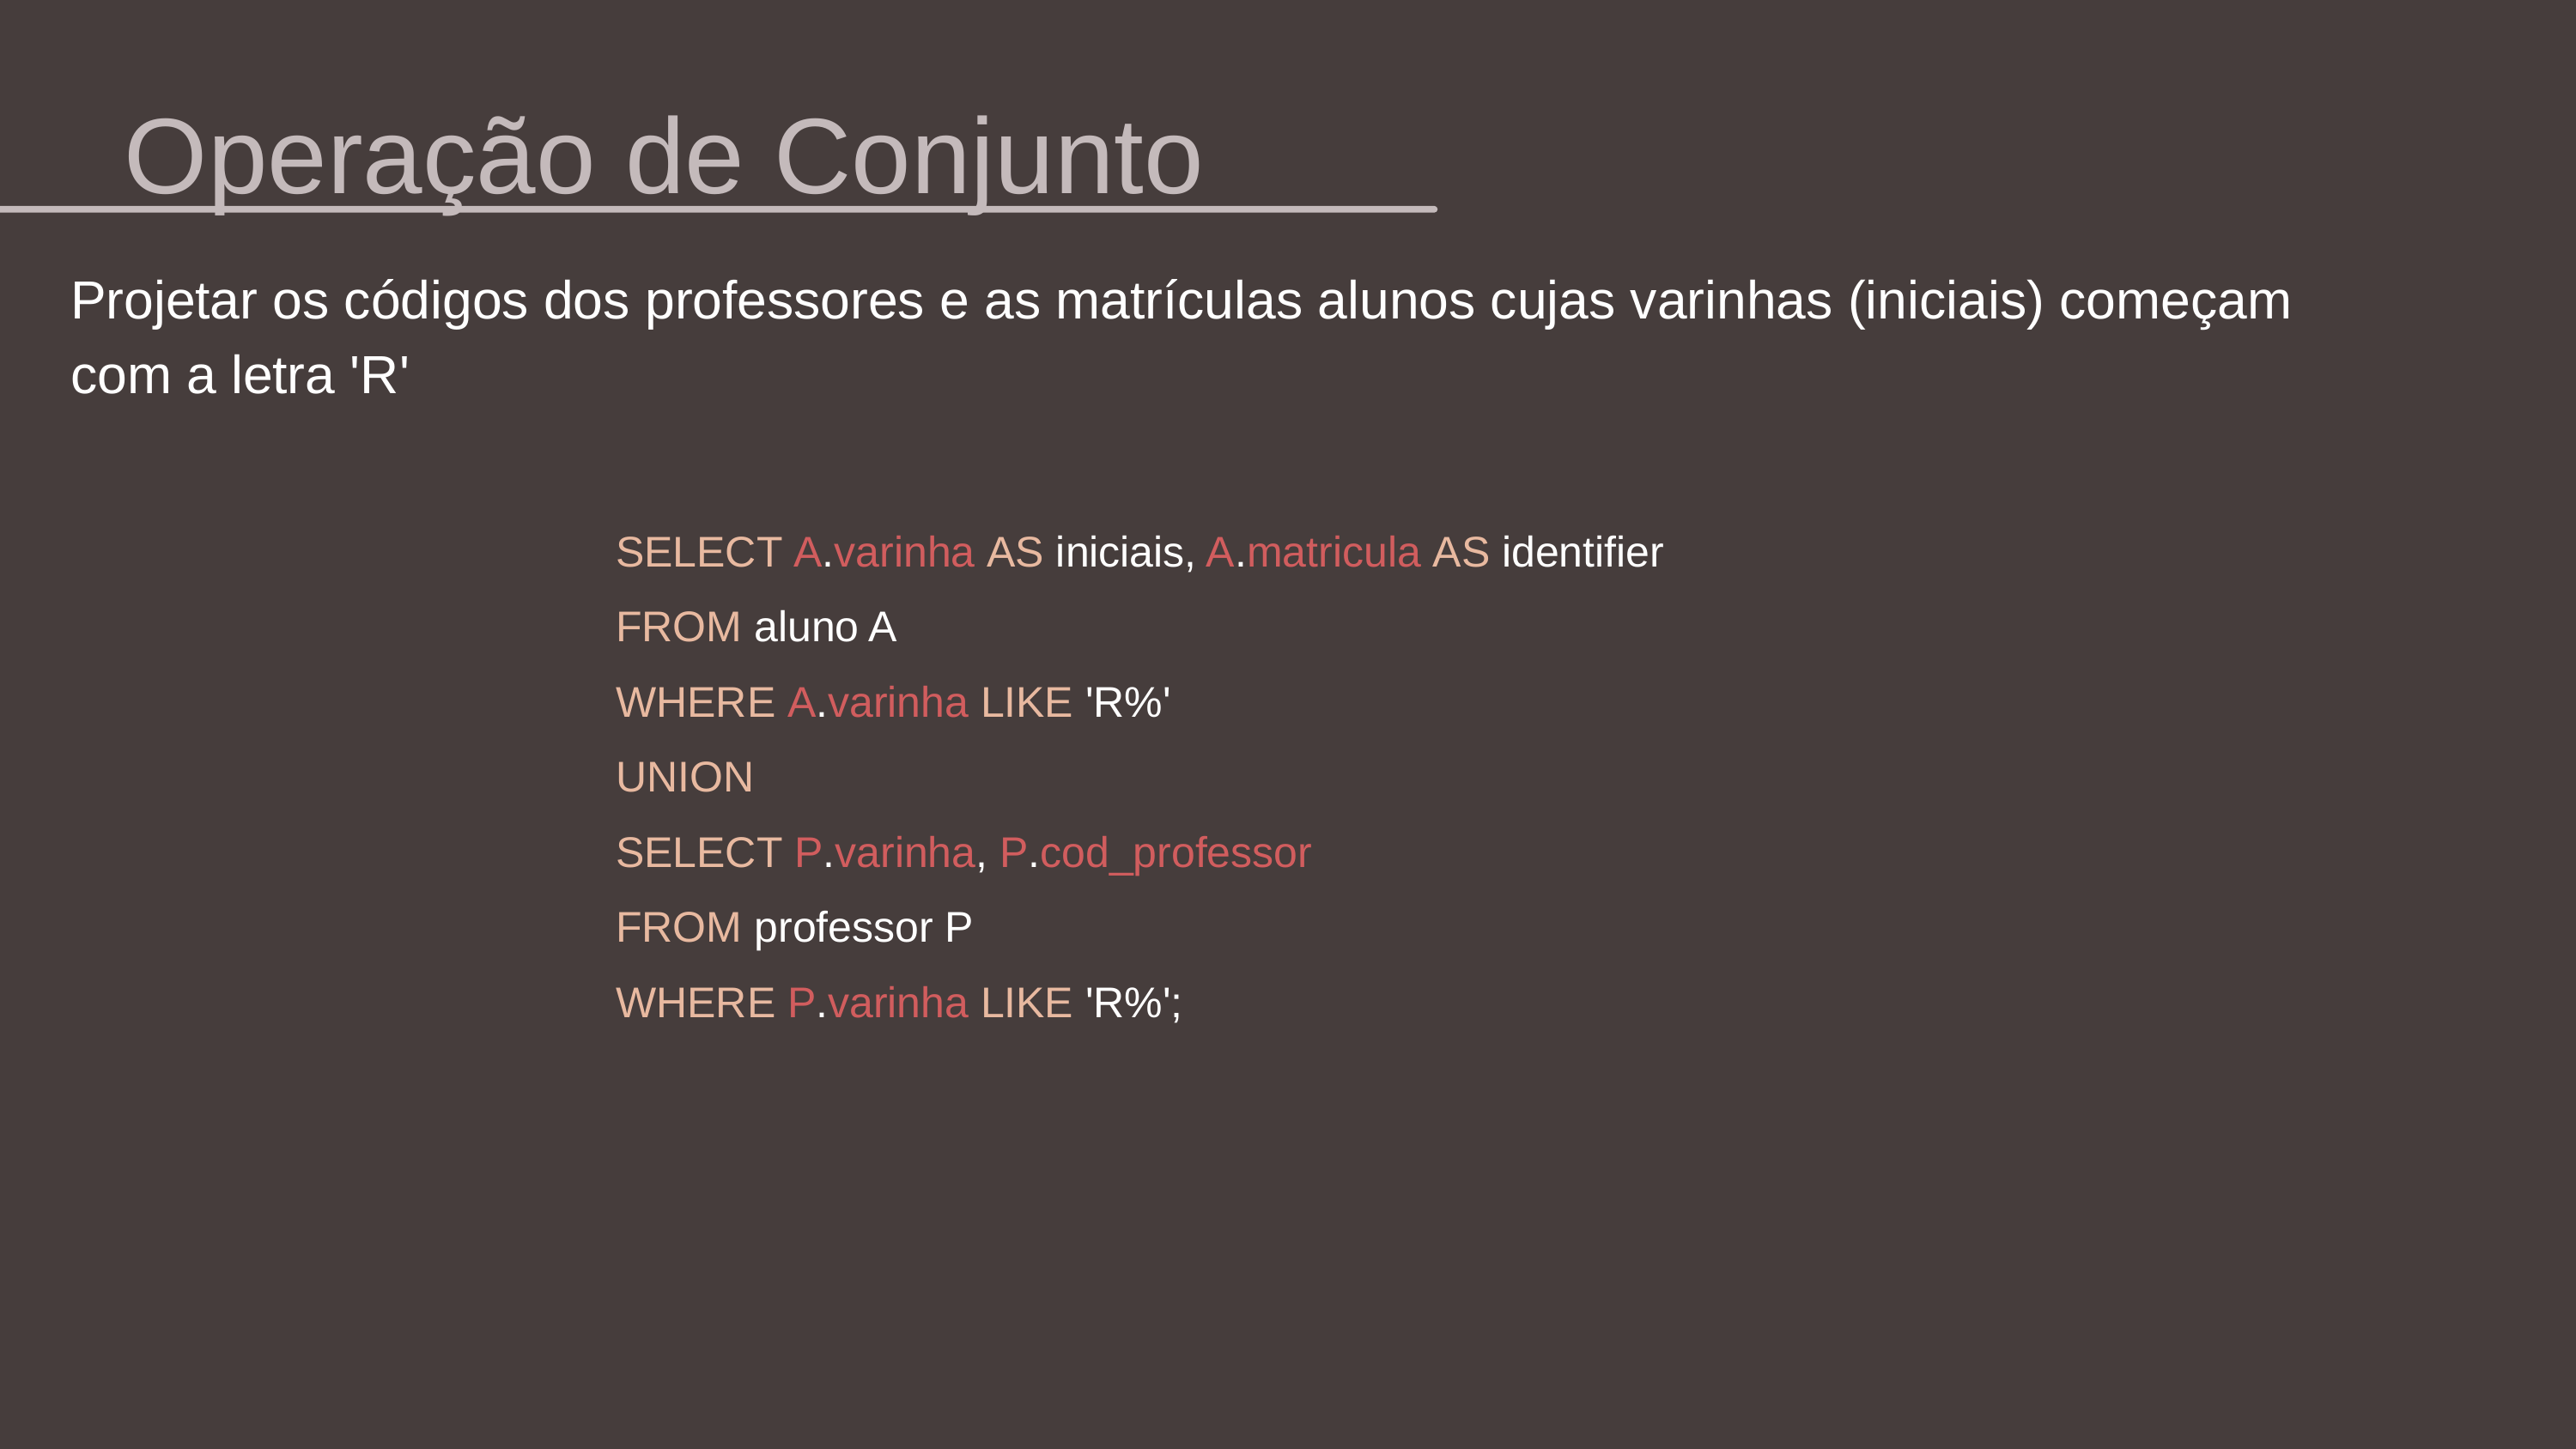

Operação de Conjunto

Projetar os códigos dos professores e as matrículas alunos cujas varinhas (iniciais) começam com a letra 'R'
SELECT A.varinha AS iniciais, A.matricula AS identifier
FROM aluno A
WHERE A.varinha LIKE 'R%'
UNION
SELECT P.varinha, P.cod_professor
FROM professor P
WHERE P.varinha LIKE 'R%';